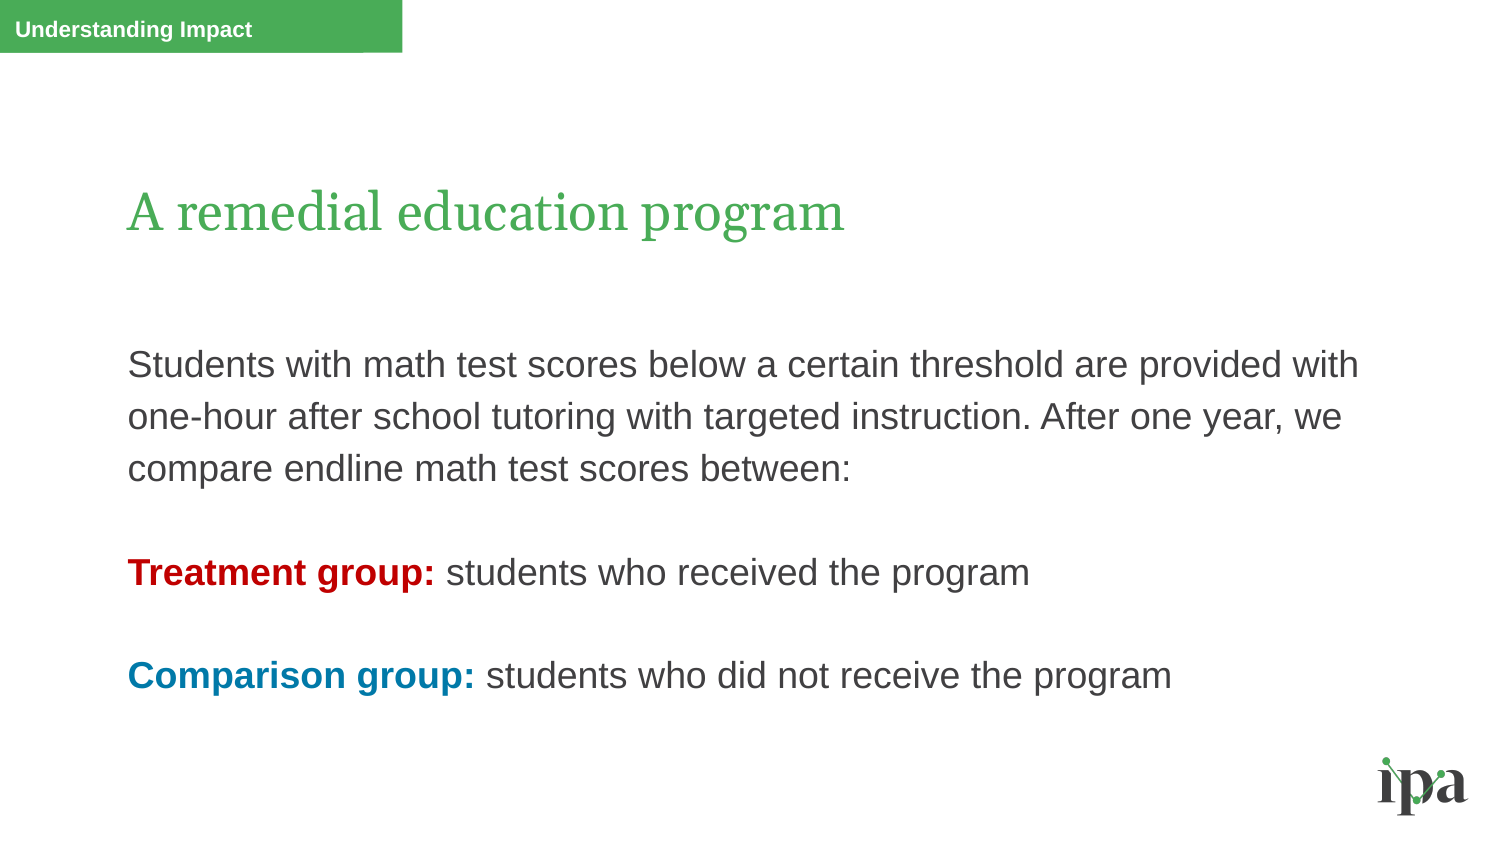

Understanding Impact
# A remedial education program
Students with math test scores below a certain threshold are provided with one-hour after school tutoring with targeted instruction. After one year, we compare endline math test scores between:

Treatment group: students who received the program

Comparison group: students who did not receive the program